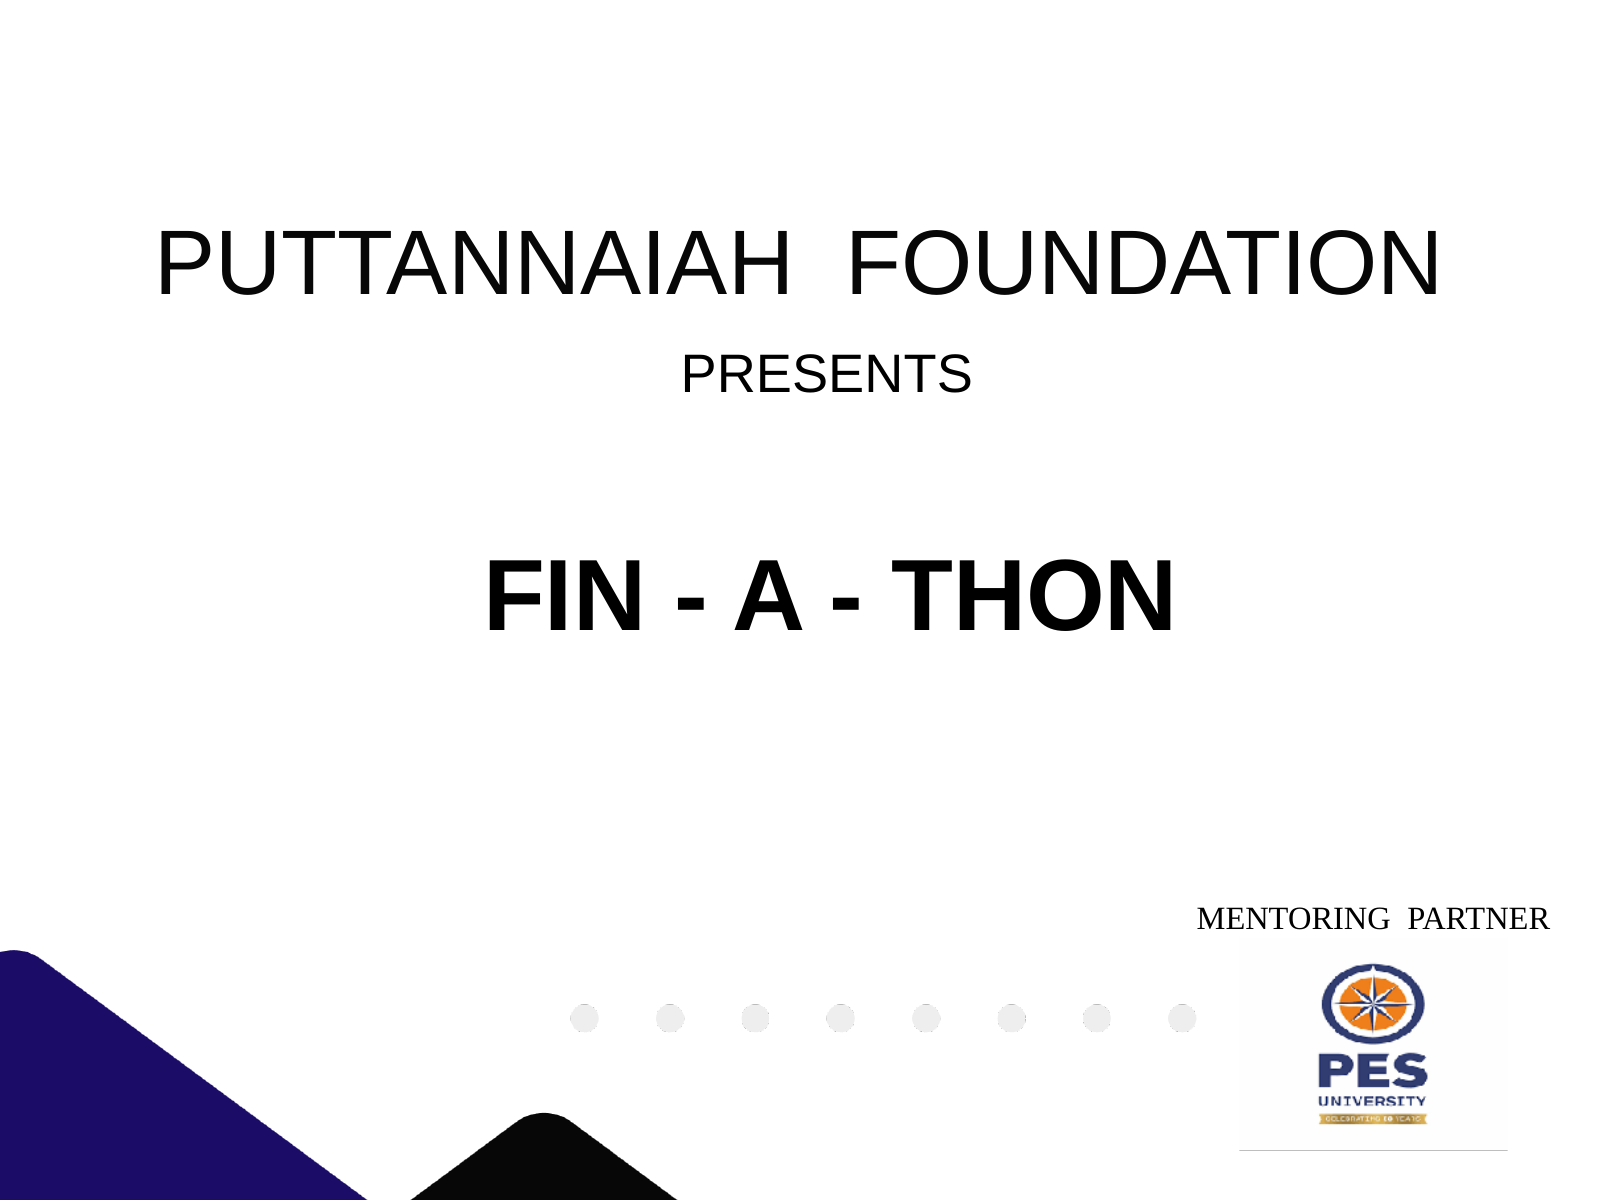

PUTTANNAIAH  FOUNDATION
PRESENTS
FIN - A - THON
MENTORING  PARTNER